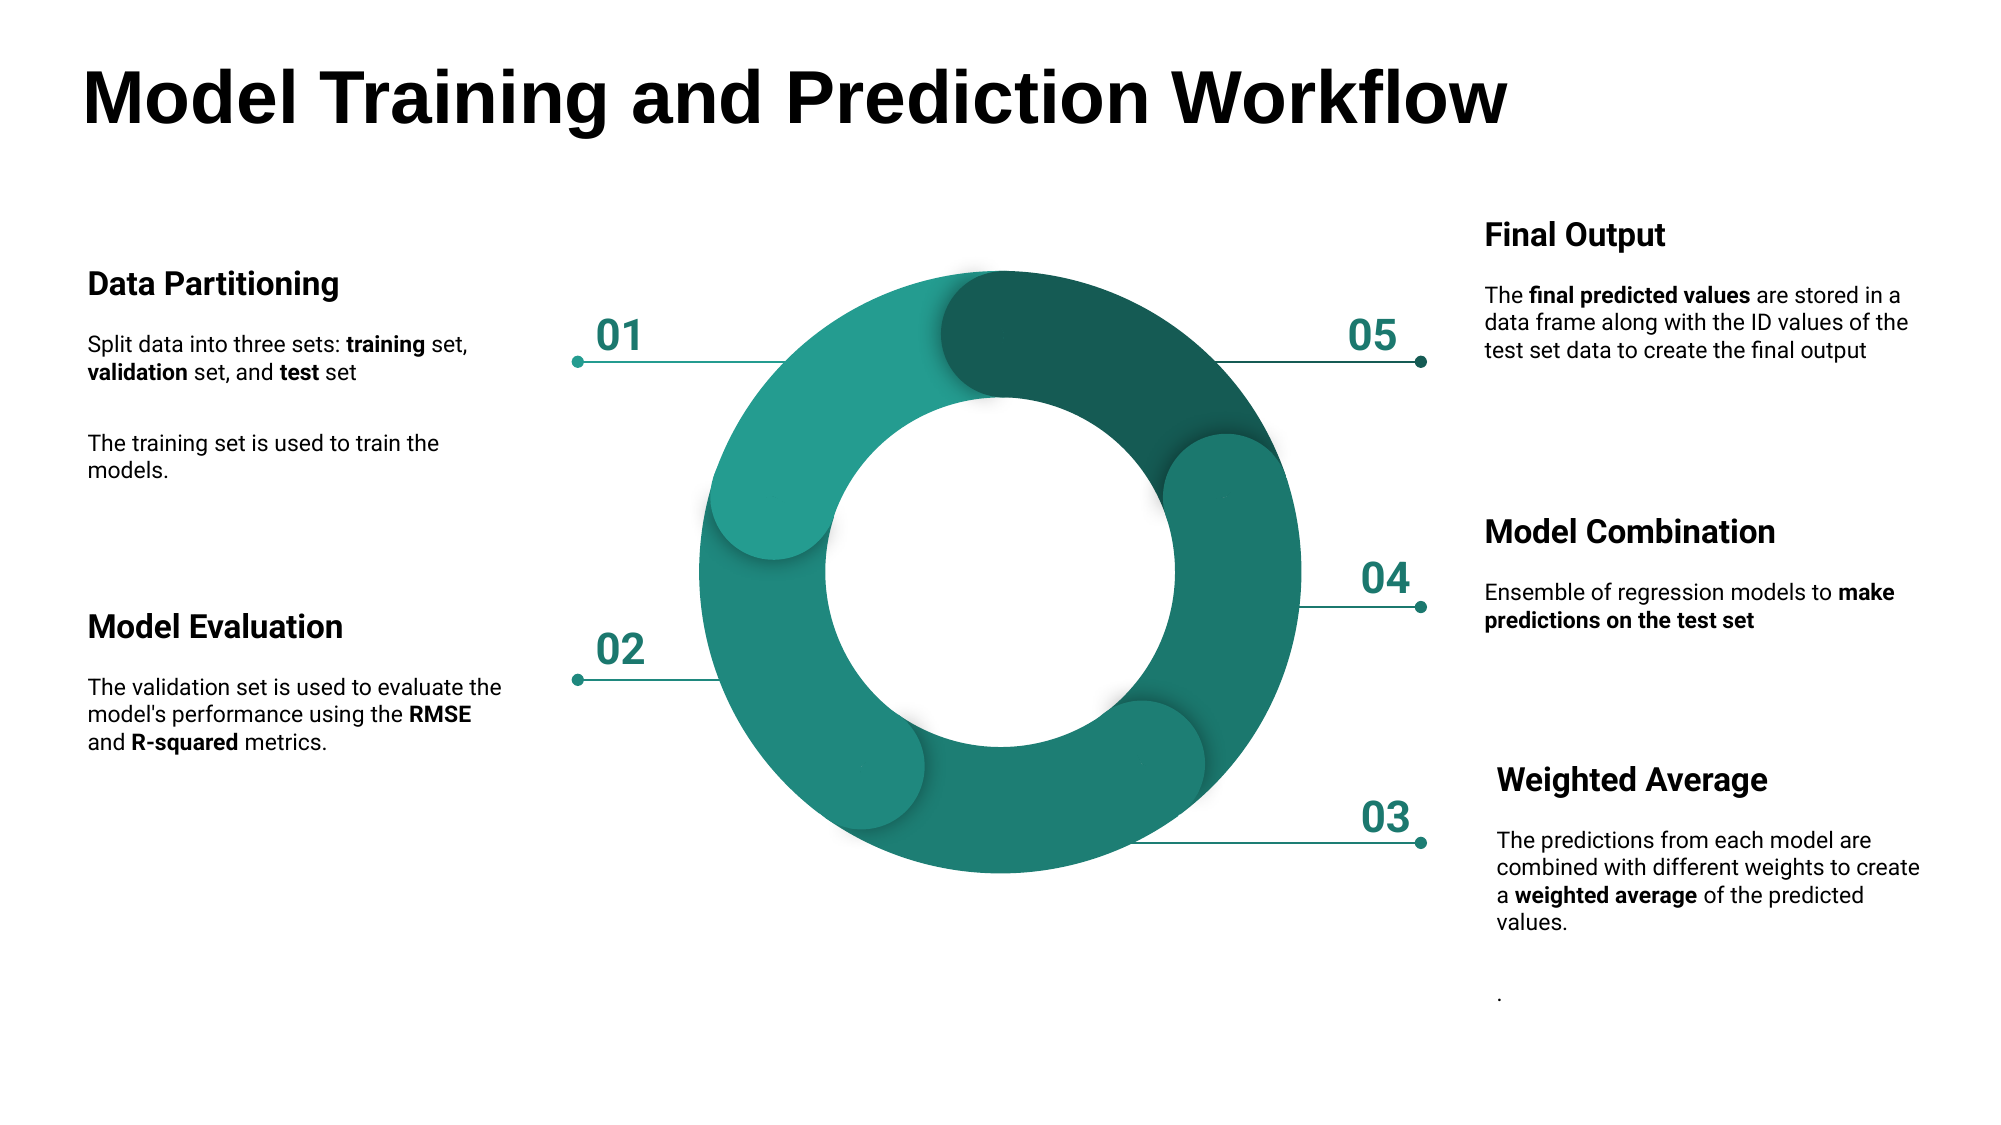

# Model Training and Prediction Workflow

Final Output

The final predicted values are stored in a data frame along with the ID values of the test set data to create the final output
Data Partitioning

Split data into three sets: training set, validation set, and test set
The training set is used to train the models.
01
05
Weighted Average

The predictions from each model are combined with different weights to create a weighted average of the predicted values.
.
Model Combination

Ensemble of regression models to make predictions on the test set

04
Model Evaluation

The validation set is used to evaluate the model's performance using the RMSE and R-squared metrics.
02
03